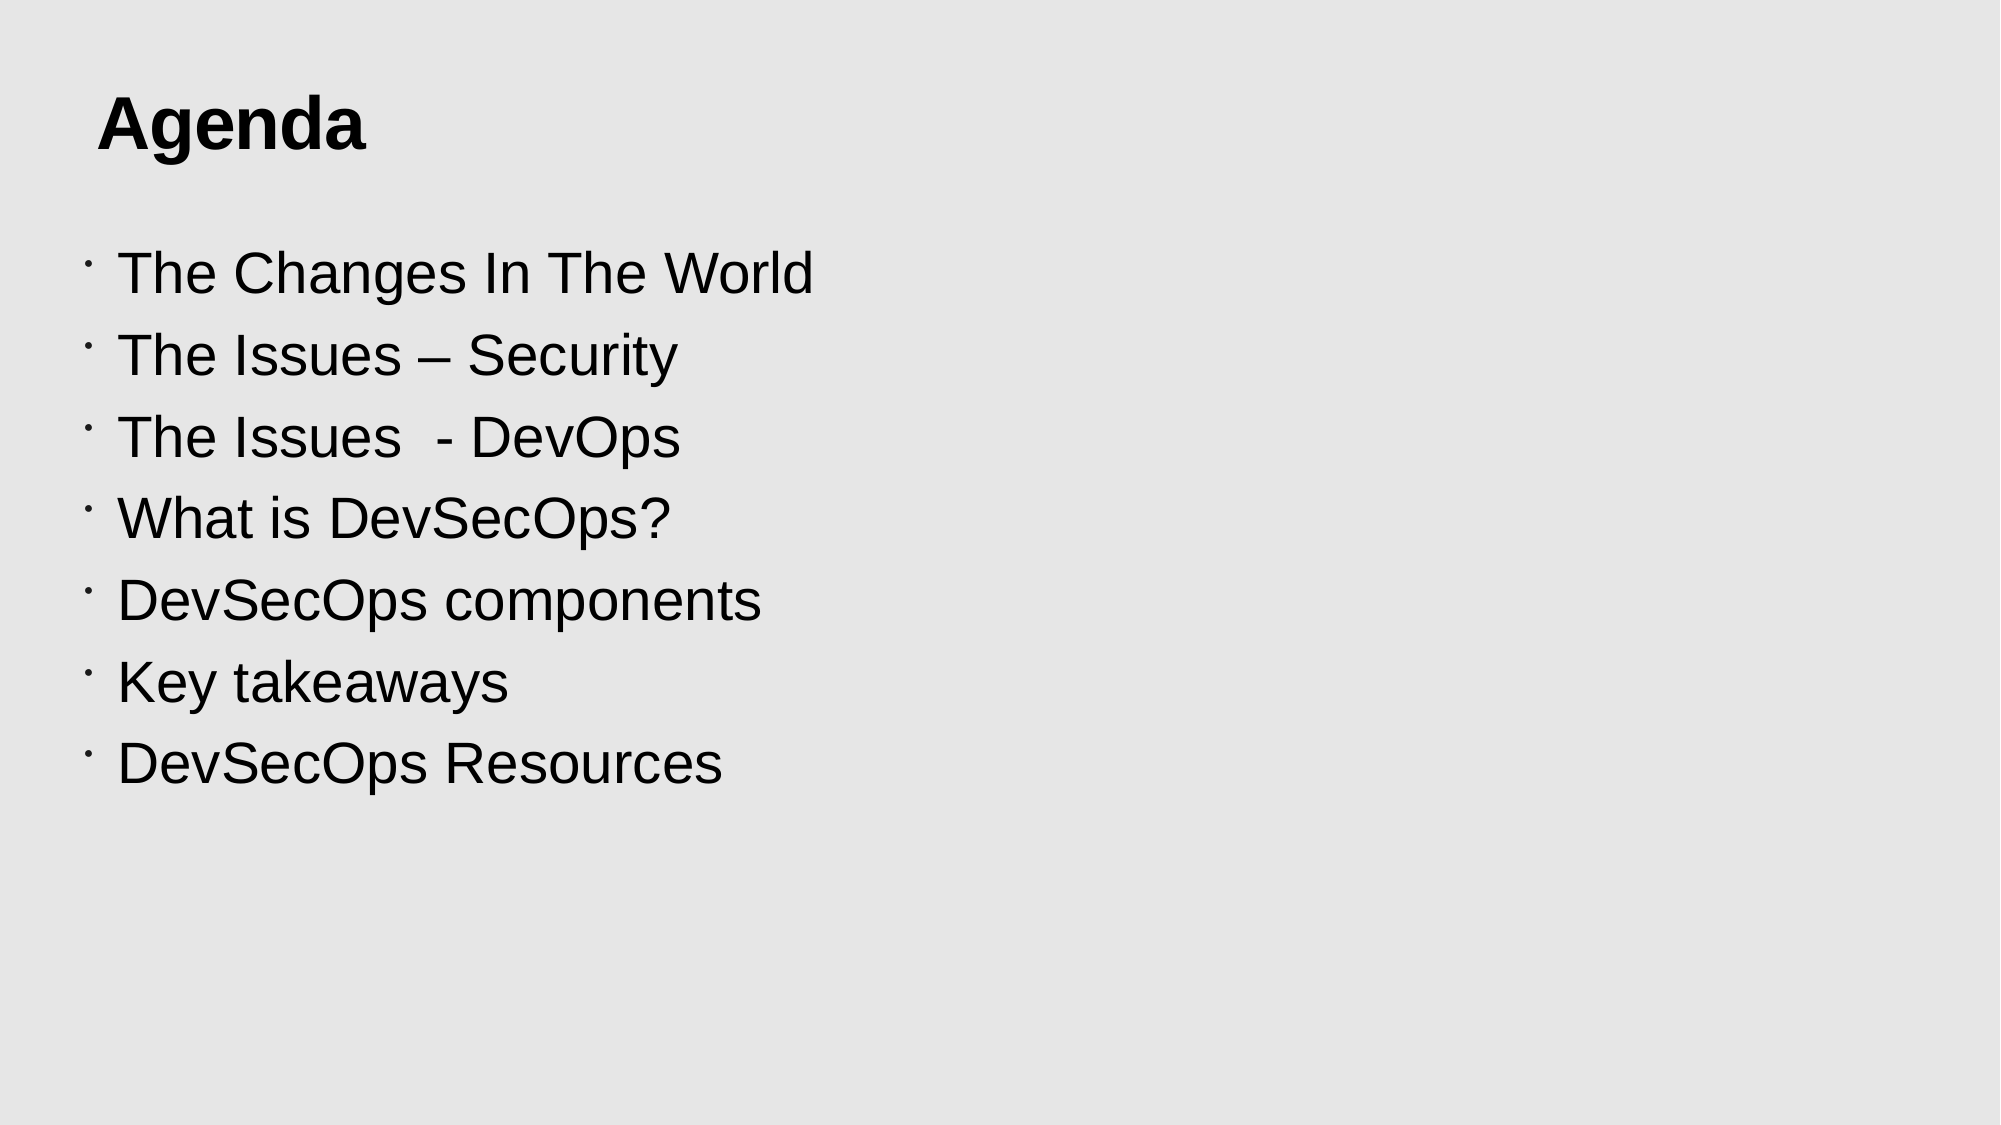

# Agenda
The Changes In The World
The Issues – Security
The Issues  - DevOps
What is DevSecOps?
DevSecOps components
Key takeaways
DevSecOps Resources